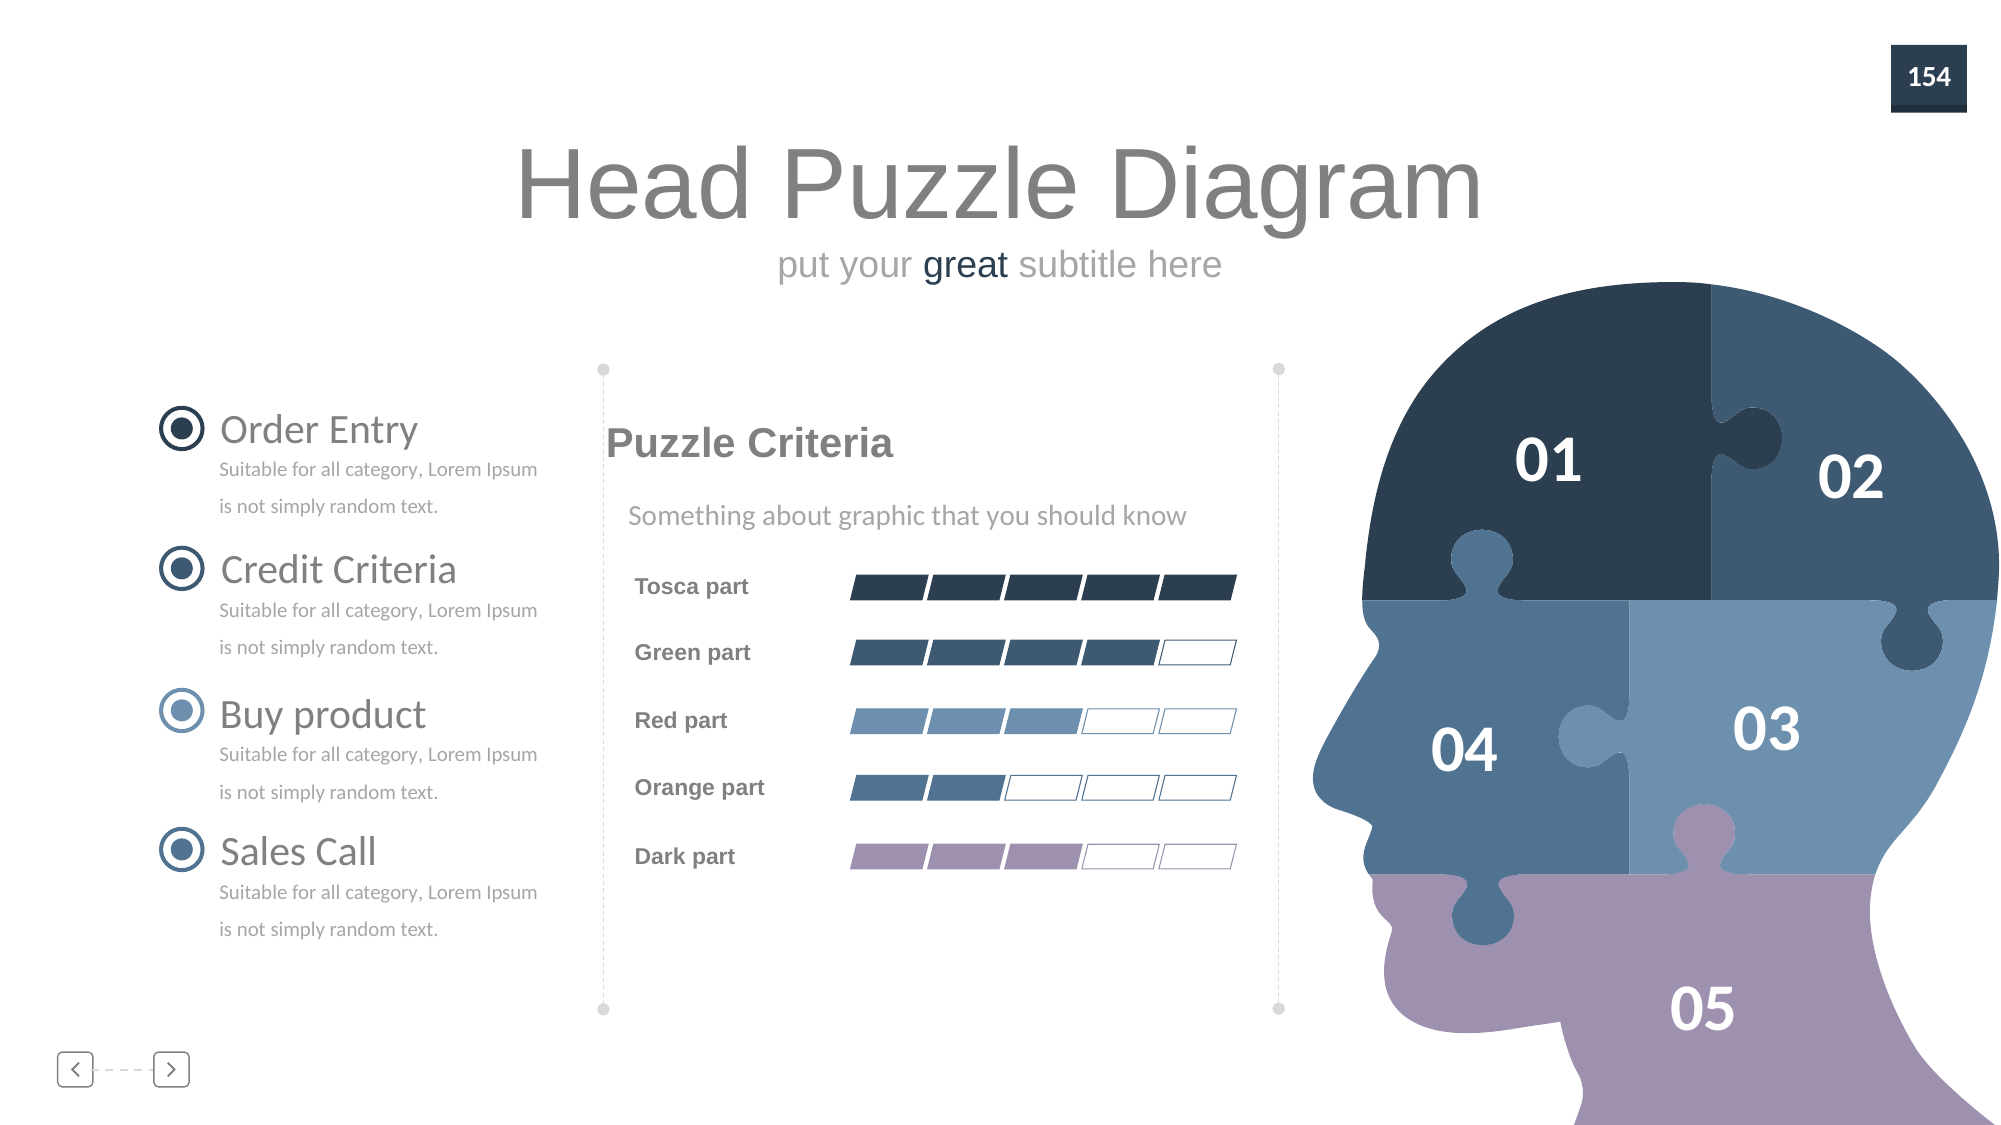

Head Puzzle Diagram
put your great subtitle here

Order Entry
Suitable for all category, Lorem Ipsum is not simply random text.

01
Puzzle Criteria
02
Something about graphic that you should know

Credit Criteria
Suitable for all category, Lorem Ipsum is not simply random text.

Tosca part

Green part

03
Buy product
Suitable for all category, Lorem Ipsum is not simply random text.

04
Red part

Orange part

Sales Call
Suitable for all category, Lorem Ipsum is not simply random text.

Dark part

05